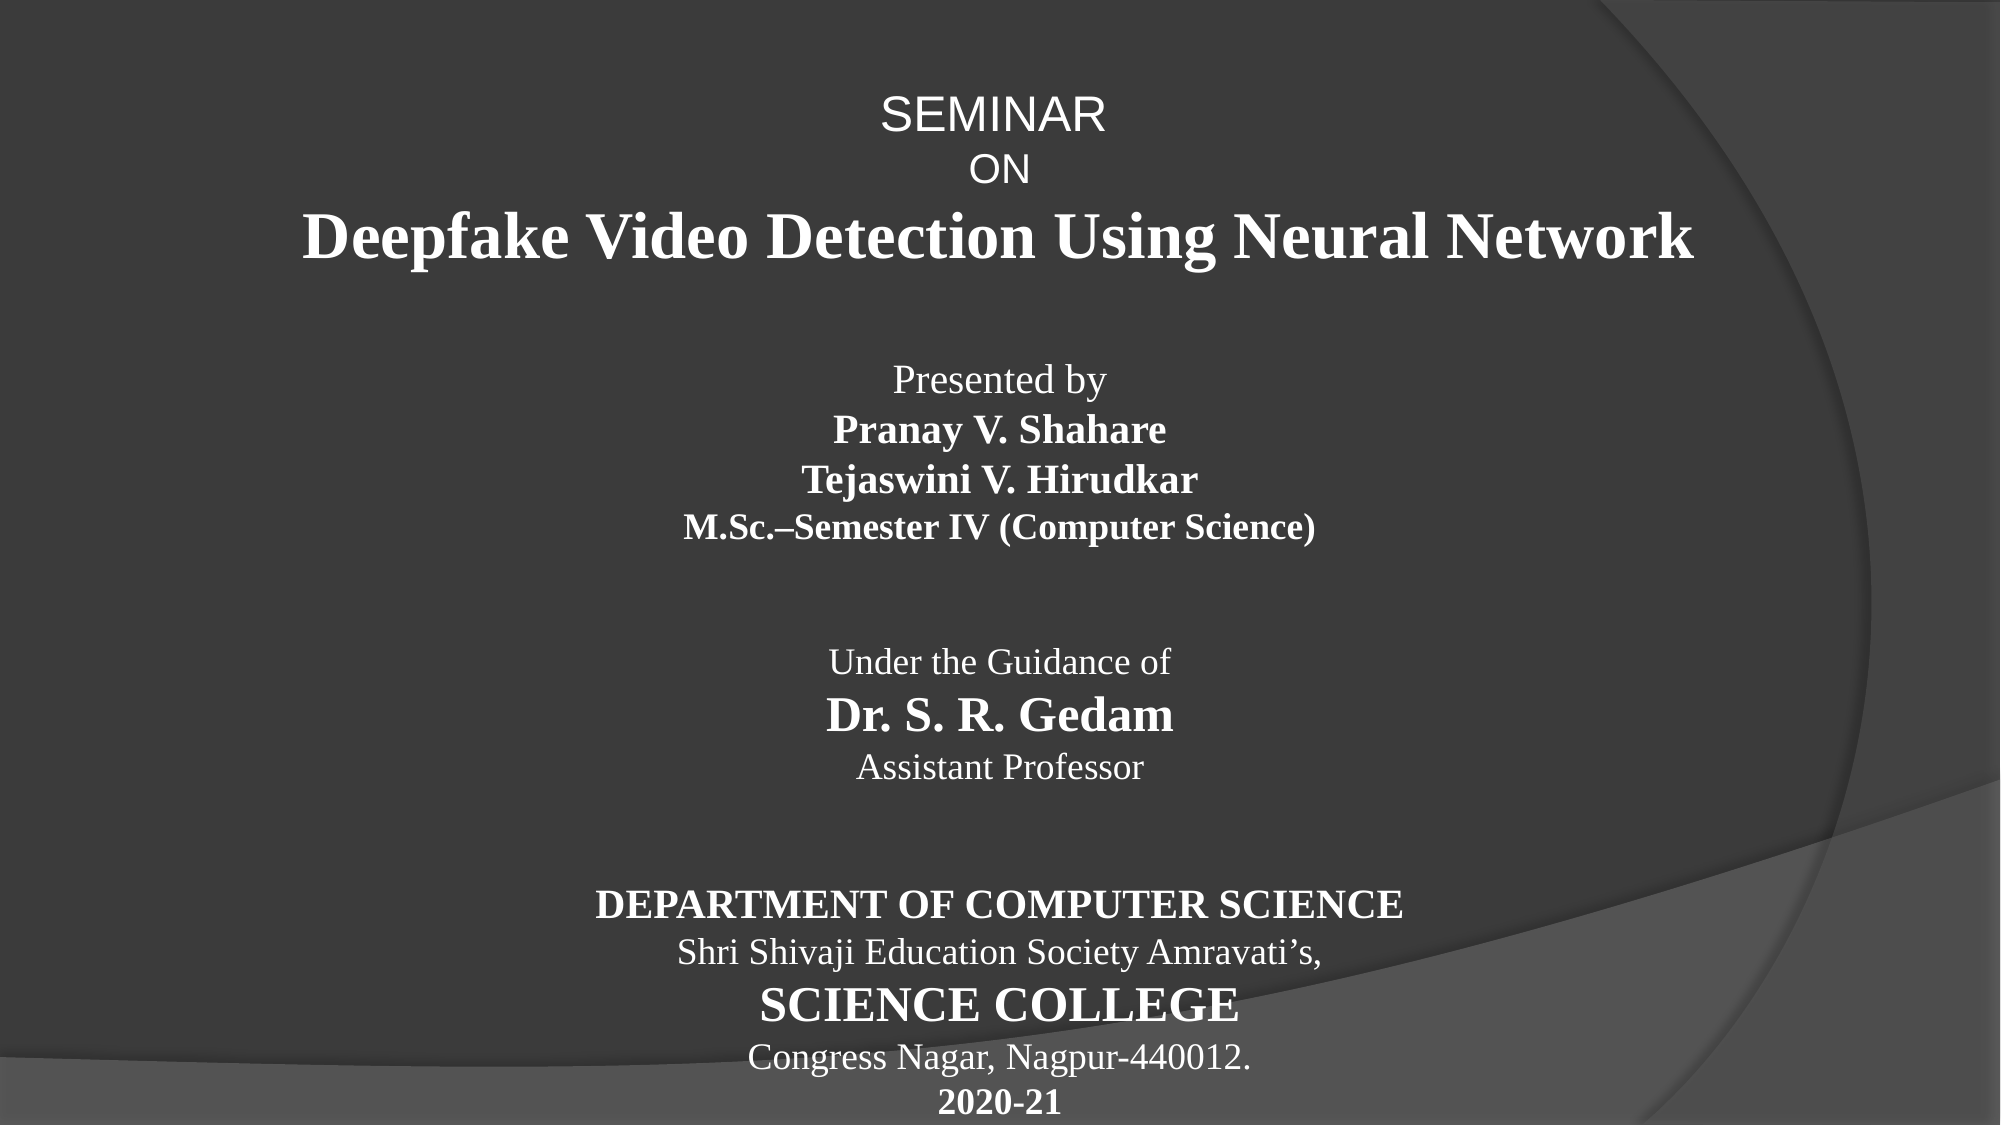

SEMINAR
ON
Deepfake Video Detection Using Neural Network

Presented by
Pranay V. Shahare
Tejaswini V. Hirudkar
M.Sc.–Semester IV (Computer Science)

Under the Guidance of
Dr. S. R. Gedam
Assistant Professor

DEPARTMENT OF COMPUTER SCIENCE
Shri Shivaji Education Society Amravati’s,
SCIENCE COLLEGE
Congress Nagar, Nagpur-440012.
2020-21